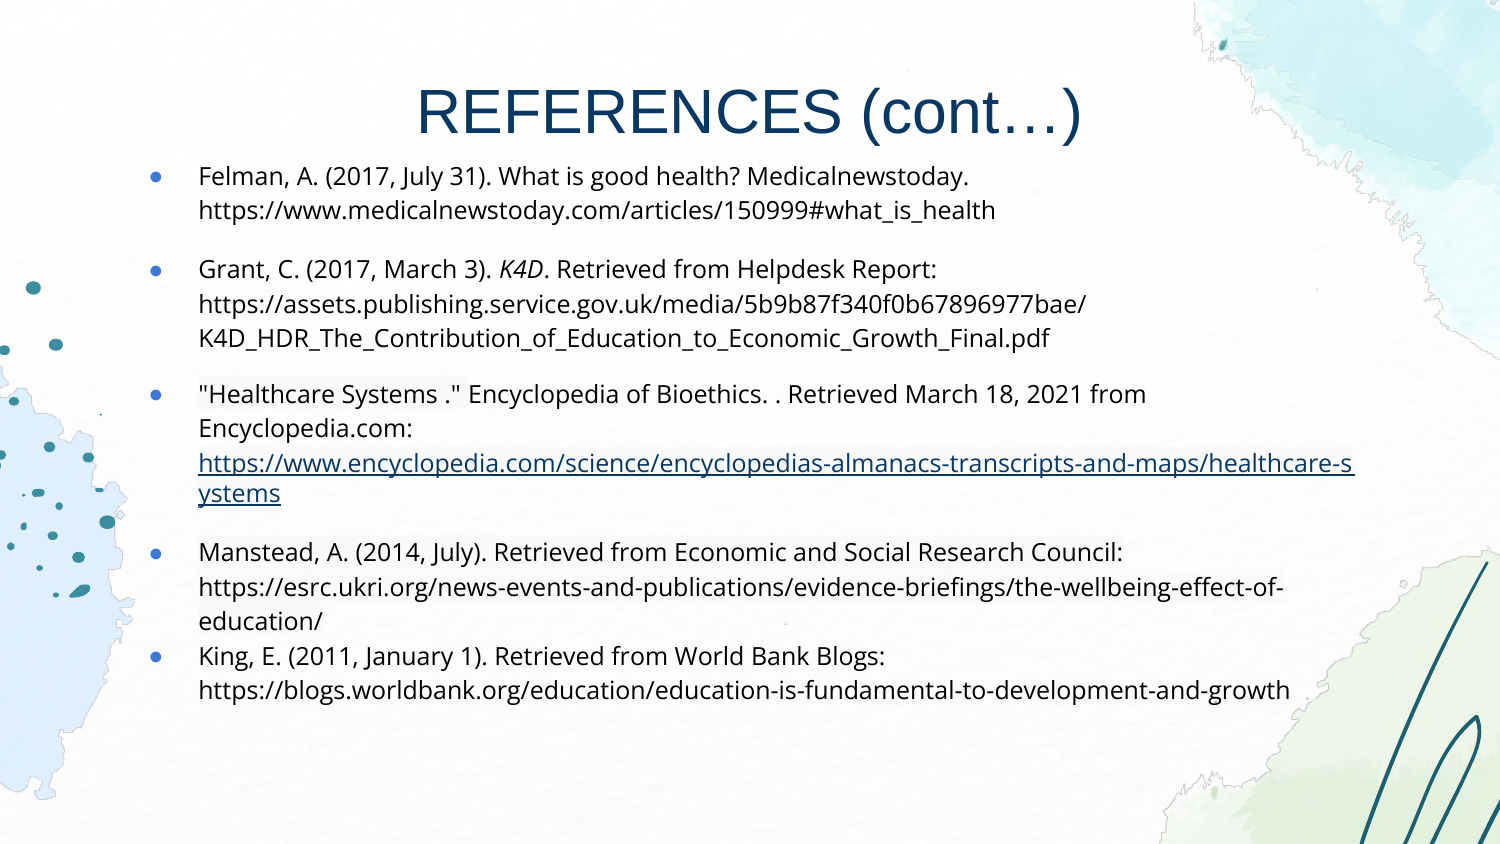

# REFERENCES (cont…)
Felman, A. (2017, July 31). What is good health? Medicalnewstoday. https://www.medicalnewstoday.com/articles/150999#what_is_health
Grant, C. (2017, March 3). K4D. Retrieved from Helpdesk Report: https://assets.publishing.service.gov.uk/media/5b9b87f340f0b67896977bae/K4D_HDR_The_Contribution_of_Education_to_Economic_Growth_Final.pdf
"Healthcare Systems ." Encyclopedia of Bioethics. . Retrieved March 18, 2021 from Encyclopedia.com: https://www.encyclopedia.com/science/encyclopedias-almanacs-transcripts-and-maps/healthcare-systems
Manstead, A. (2014, July). Retrieved from Economic and Social Research Council: https://esrc.ukri.org/news-events-and-publications/evidence-briefings/the-wellbeing-effect-of-education/
King, E. (2011, January 1). Retrieved from World Bank Blogs: https://blogs.worldbank.org/education/education-is-fundamental-to-development-and-growth